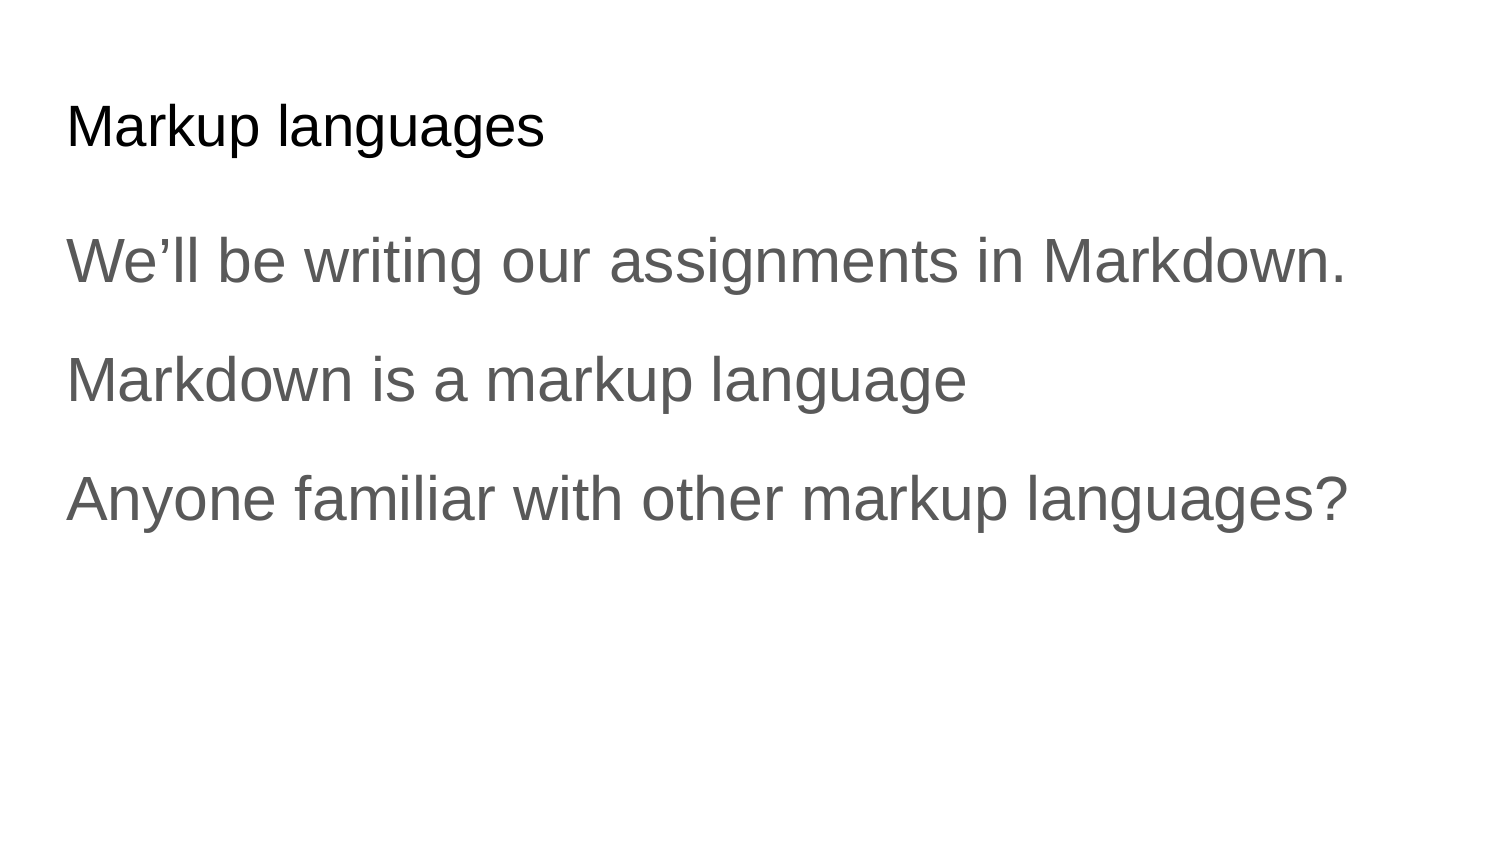

# Markup languages
We’ll be writing our assignments in Markdown.
Markdown is a markup language
Anyone familiar with other markup languages?